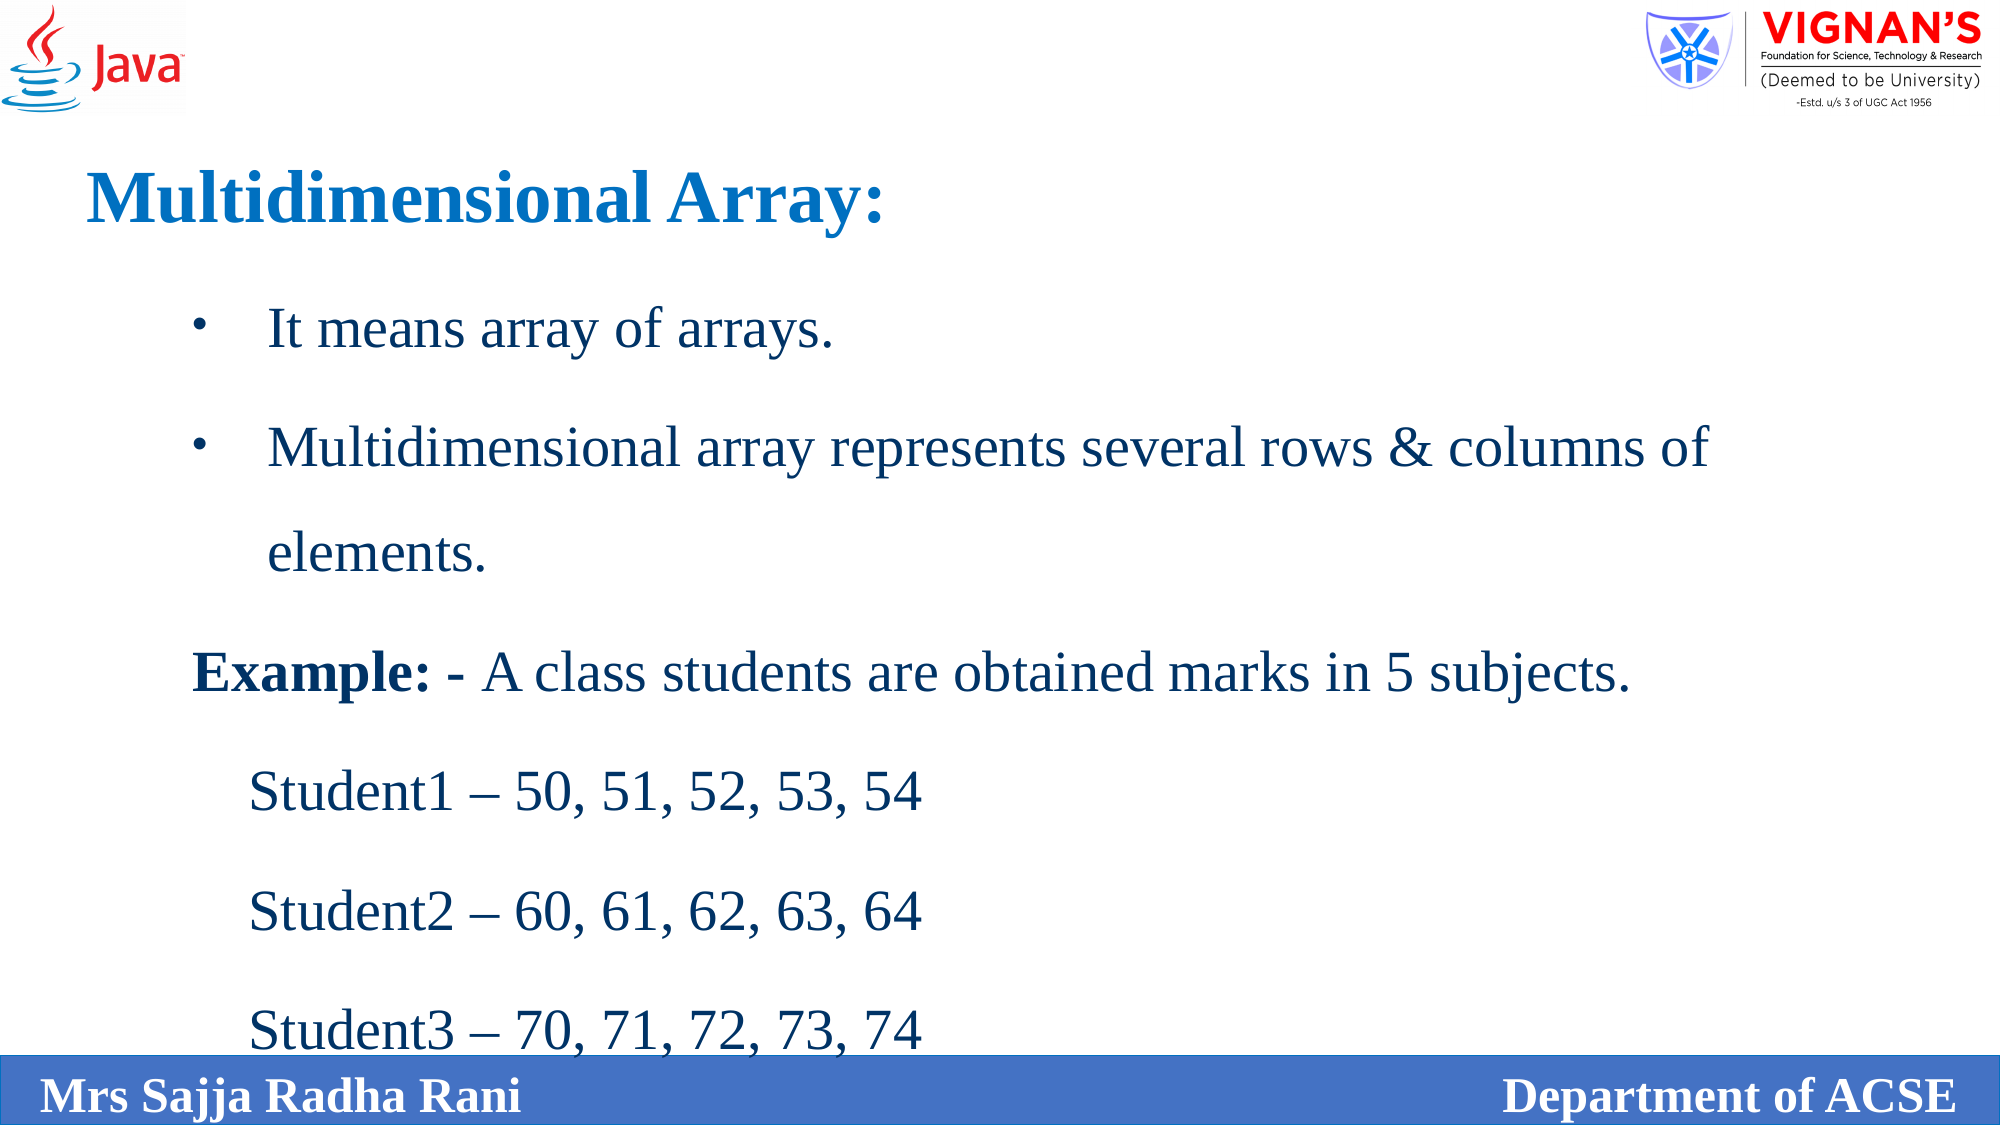

Multidimensional Array:
It means array of arrays.
Multidimensional array represents several rows & columns of elements.
Example: - A class students are obtained marks in 5 subjects.
	Student1 – 50, 51, 52, 53, 54
	Student2 – 60, 61, 62, 63, 64
 	Student3 – 70, 71, 72, 73, 74